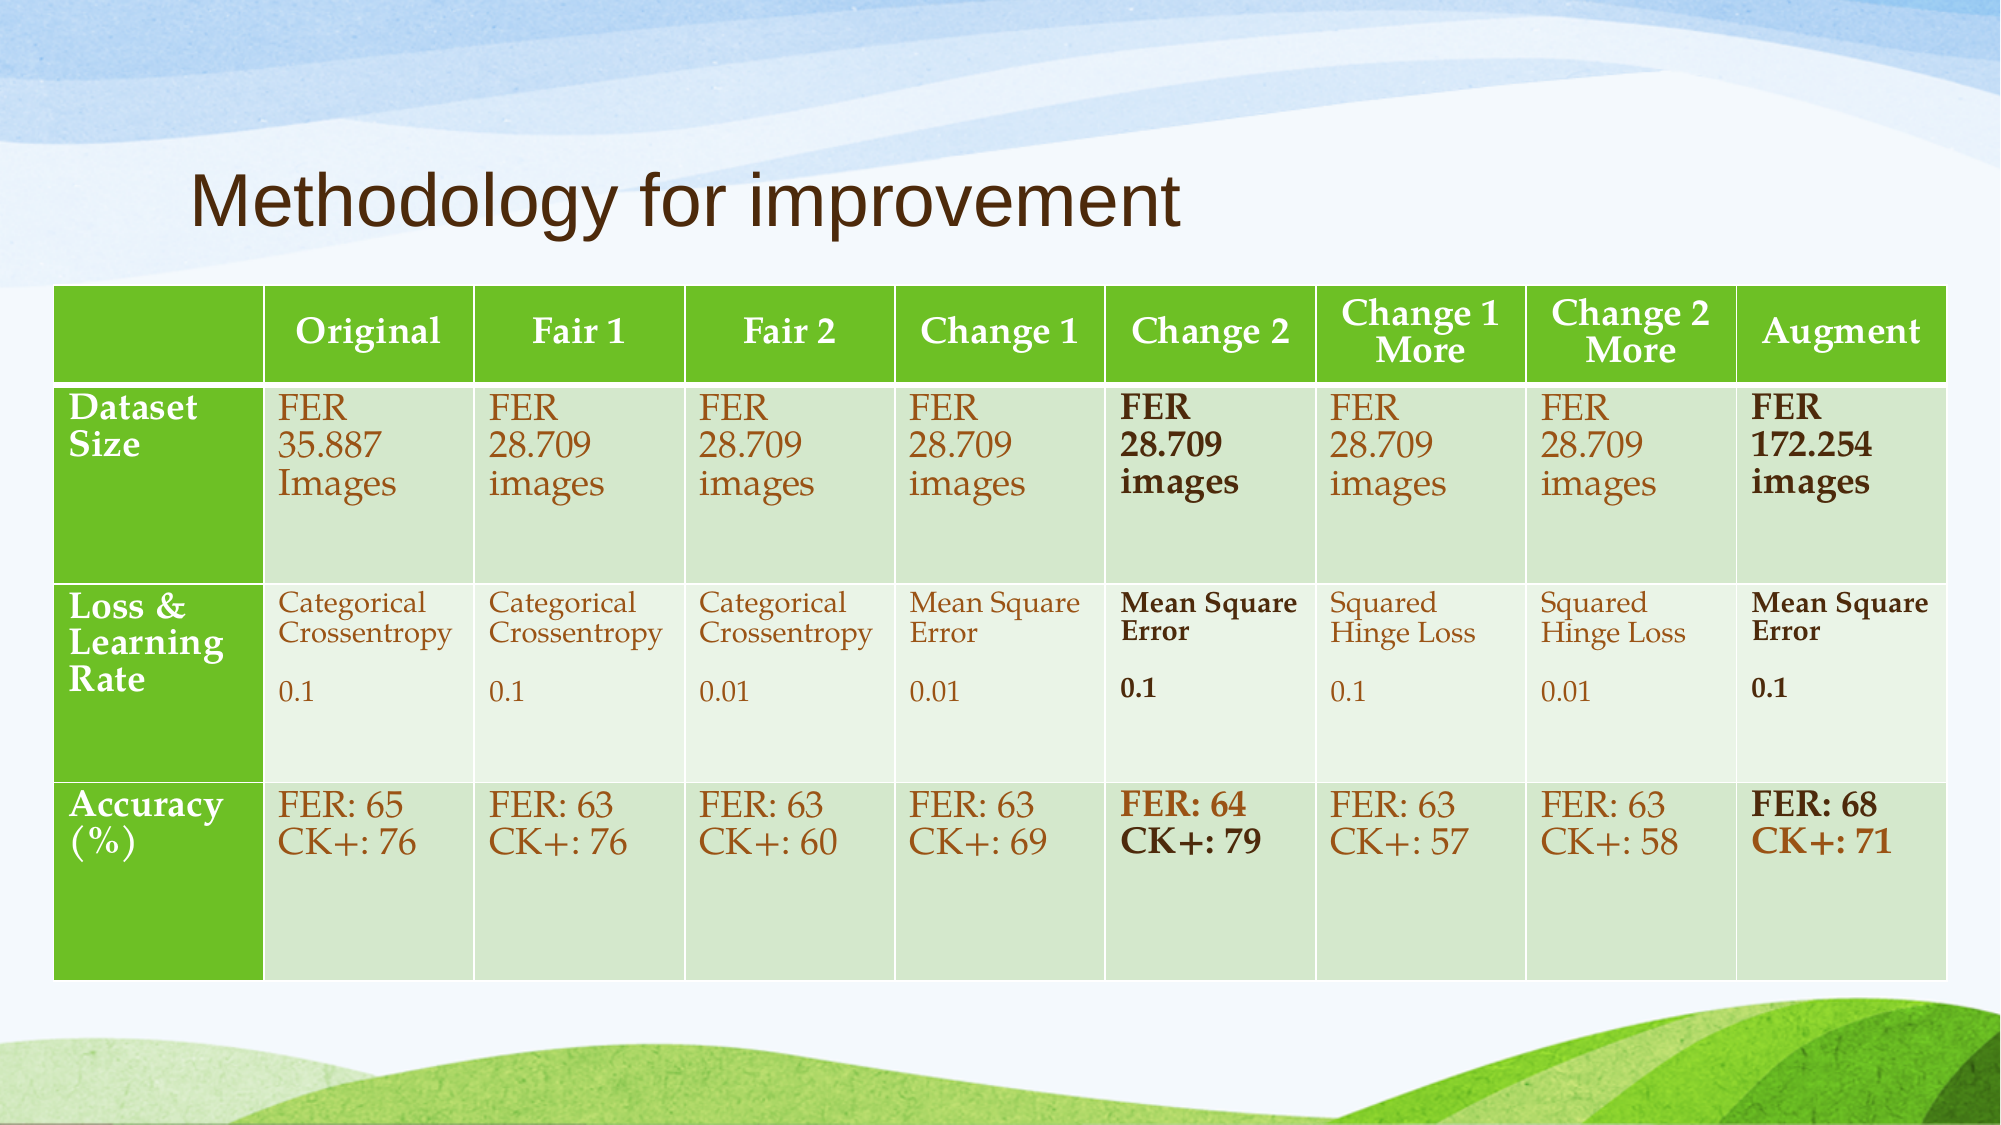

# Methodology for improvement
|  | Original | Fair 1 | Fair 2 | Change 1 | Change 2 | Change 1 More | Change 2 More | Augment |
| --- | --- | --- | --- | --- | --- | --- | --- | --- |
| Dataset Size | FER 35.887 Images | FER 28.709 images | FER 28.709 images | FER 28.709 images | FER 28.709 images | FER 28.709 images | FER 28.709 images | FER 172.254 images |
| Loss & Learning Rate | Categorical Crossentropy 0.1 | Categorical Crossentropy 0.1 | Categorical Crossentropy 0.01 | Mean Square Error 0.01 | Mean Square Error 0.1 | Squared Hinge Loss 0.1 | Squared Hinge Loss 0.01 | Mean Square Error 0.1 |
| Accuracy (%) | FER: 65 CK+: 76 | FER: 63 CK+: 76 | FER: 63 CK+: 60 | FER: 63 CK+: 69 | FER: 64 CK+: 79 | FER: 63 CK+: 57 | FER: 63 CK+: 58 | FER: 68 CK+: 71 |